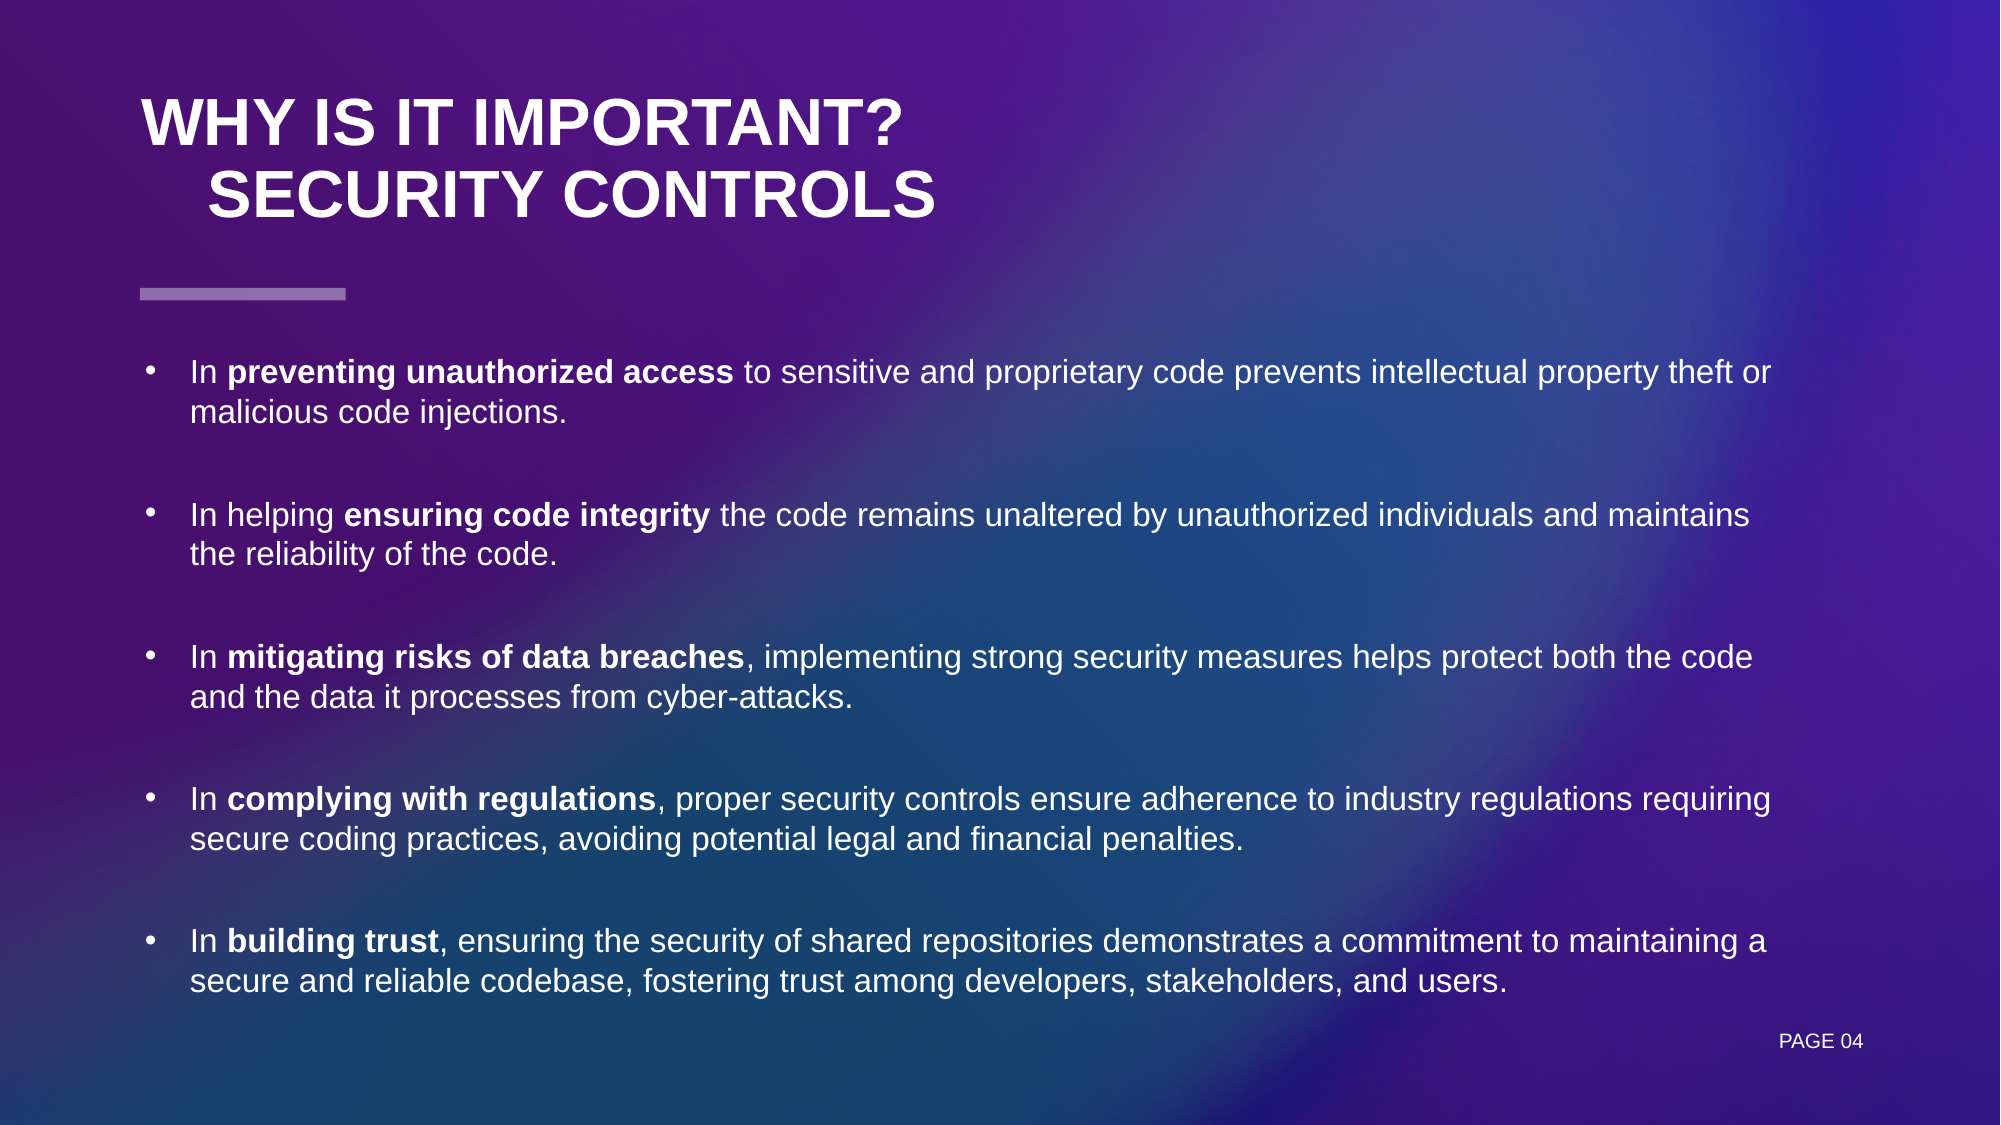

# Why is it Important?  Security Controls
In preventing unauthorized access to sensitive and proprietary code prevents intellectual property theft or malicious code injections.
In helping ensuring code integrity the code remains unaltered by unauthorized individuals and maintains the reliability of the code.
In mitigating risks of data breaches, implementing strong security measures helps protect both the code and the data it processes from cyber-attacks.
In complying with regulations, proper security controls ensure adherence to industry regulations requiring secure coding practices, avoiding potential legal and financial penalties.
In building trust, ensuring the security of shared repositories demonstrates a commitment to maintaining a secure and reliable codebase, fostering trust among developers, stakeholders, and users.
Page 04